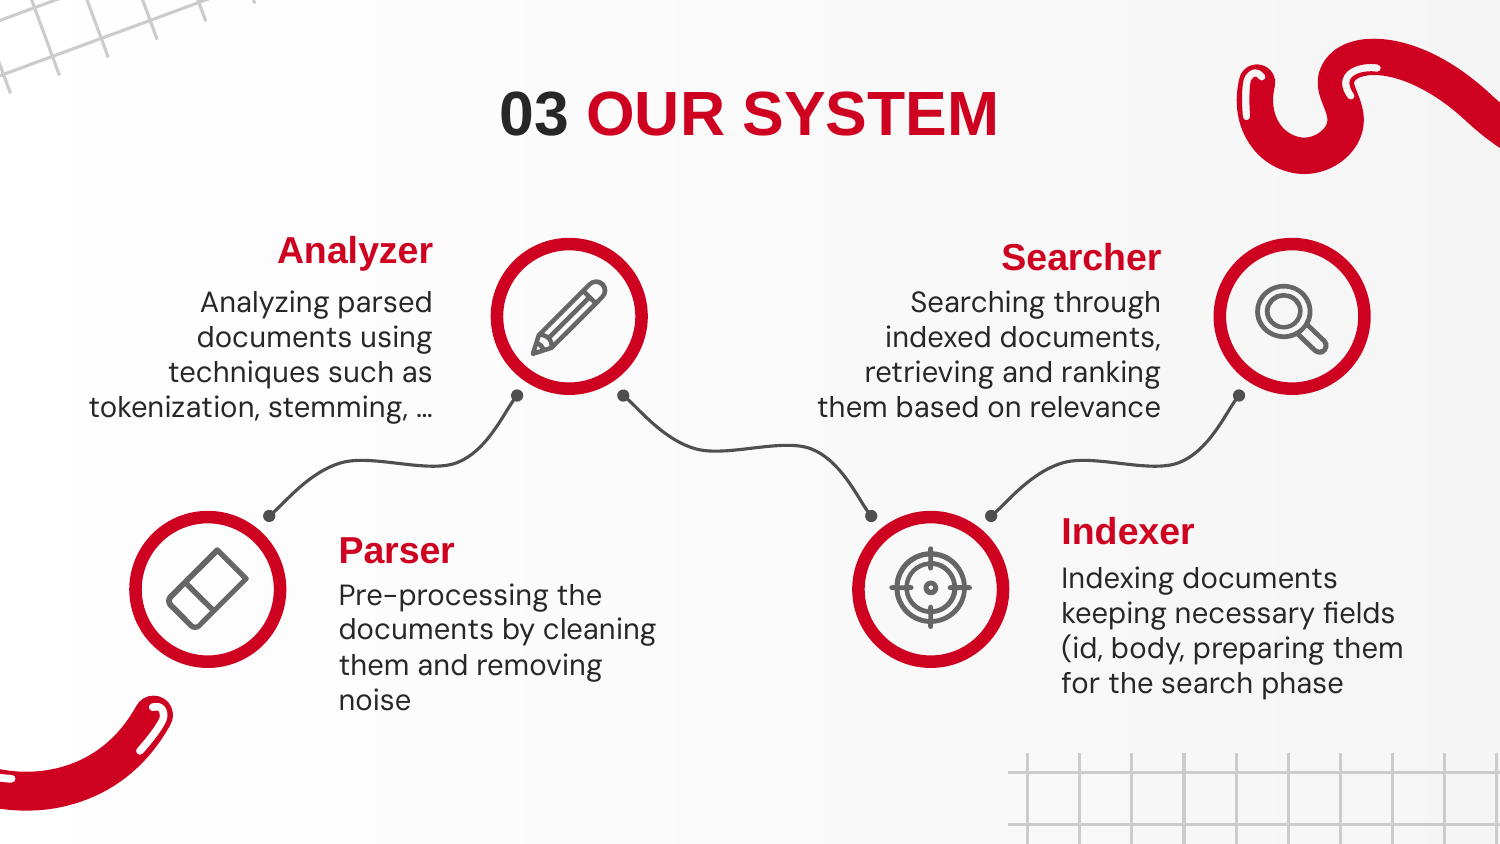

# 03 OUR SYSTEM
Analyzer
Searcher

Analyzing parsed documents using techniques such as tokenization, stemming, …
Searching through indexed documents, retrieving and ranking them based on relevance

Indexer
Parser

Indexing documents keeping necessary fields (id, body, preparing them for the search phase
Pre-processing the documents by cleaning them and removing noise